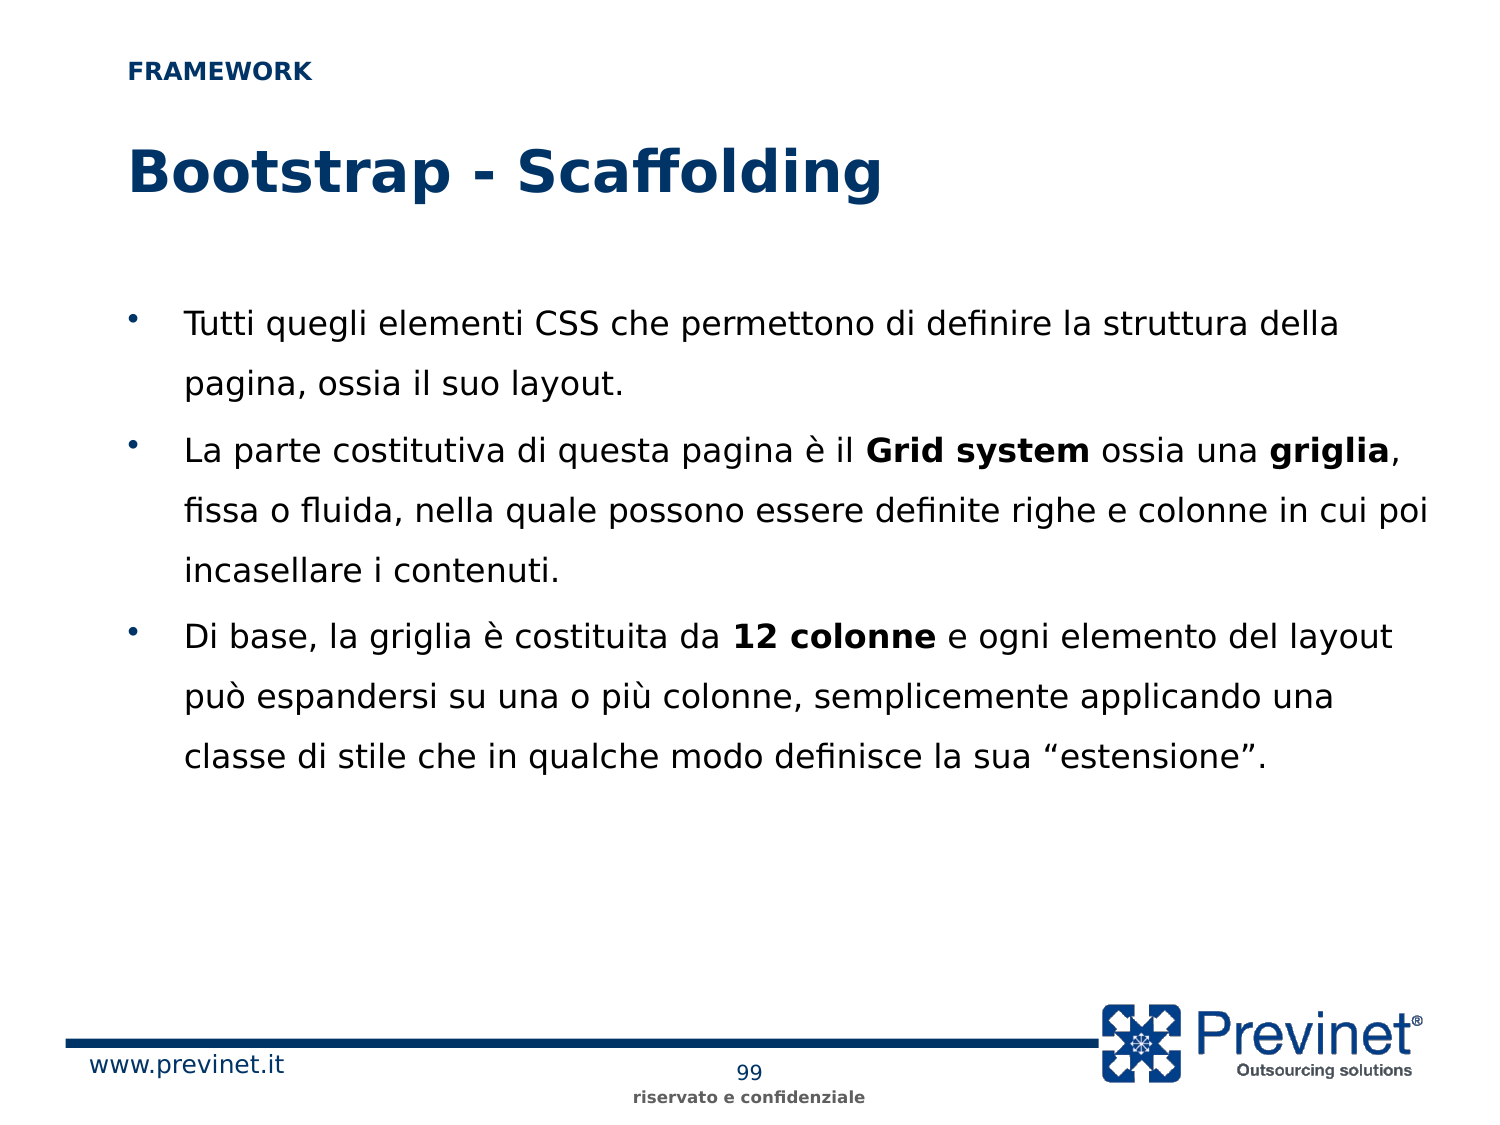

Framework
# Bootstrap - Scaffolding
Tutti quegli elementi CSS che permettono di definire la struttura della pagina, ossia il suo layout.
La parte costitutiva di questa pagina è il Grid system ossia una griglia, fissa o fluida, nella quale possono essere definite righe e colonne in cui poi incasellare i contenuti.
Di base, la griglia è costituita da 12 colonne e ogni elemento del layout può espandersi su una o più colonne, semplicemente applicando una classe di stile che in qualche modo definisce la sua “estensione”.